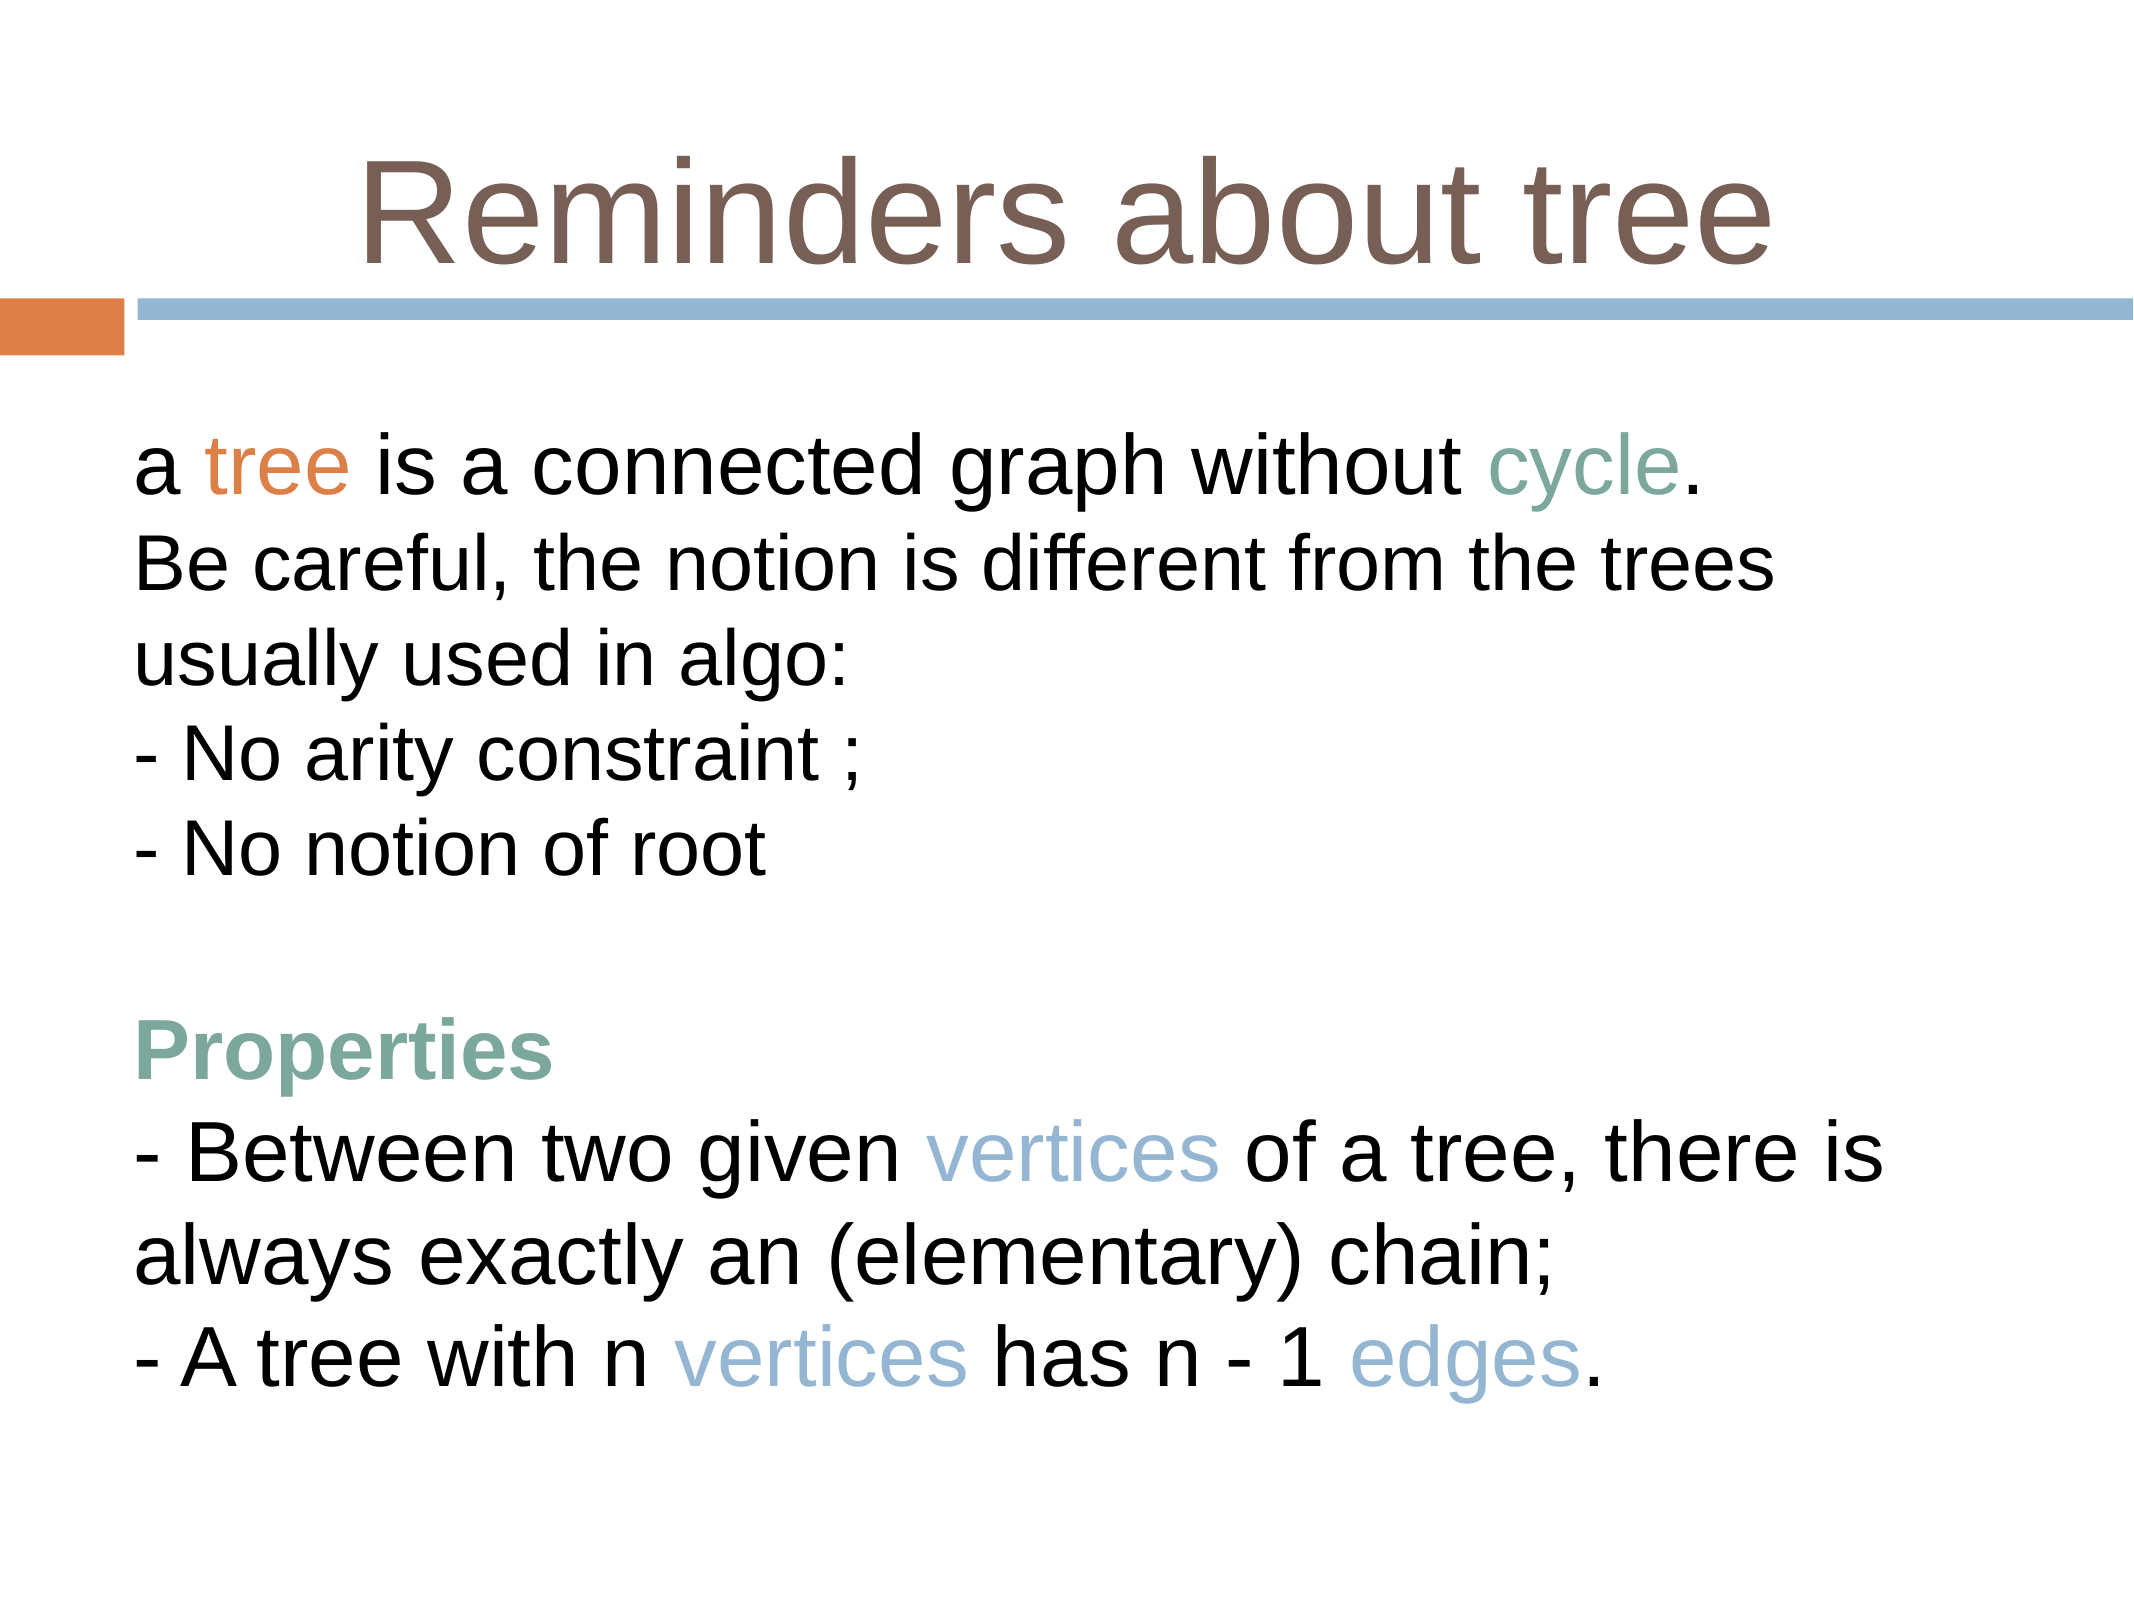

# Reminders about tree
a tree is a connected graph without cycle.
Be careful, the notion is different from the trees usually used in algo:
- No arity constraint ;
- No notion of root

Properties
- Between two given vertices of a tree, there is always exactly an (elementary) chain;
- A tree with n vertices has n - 1 edges.
64